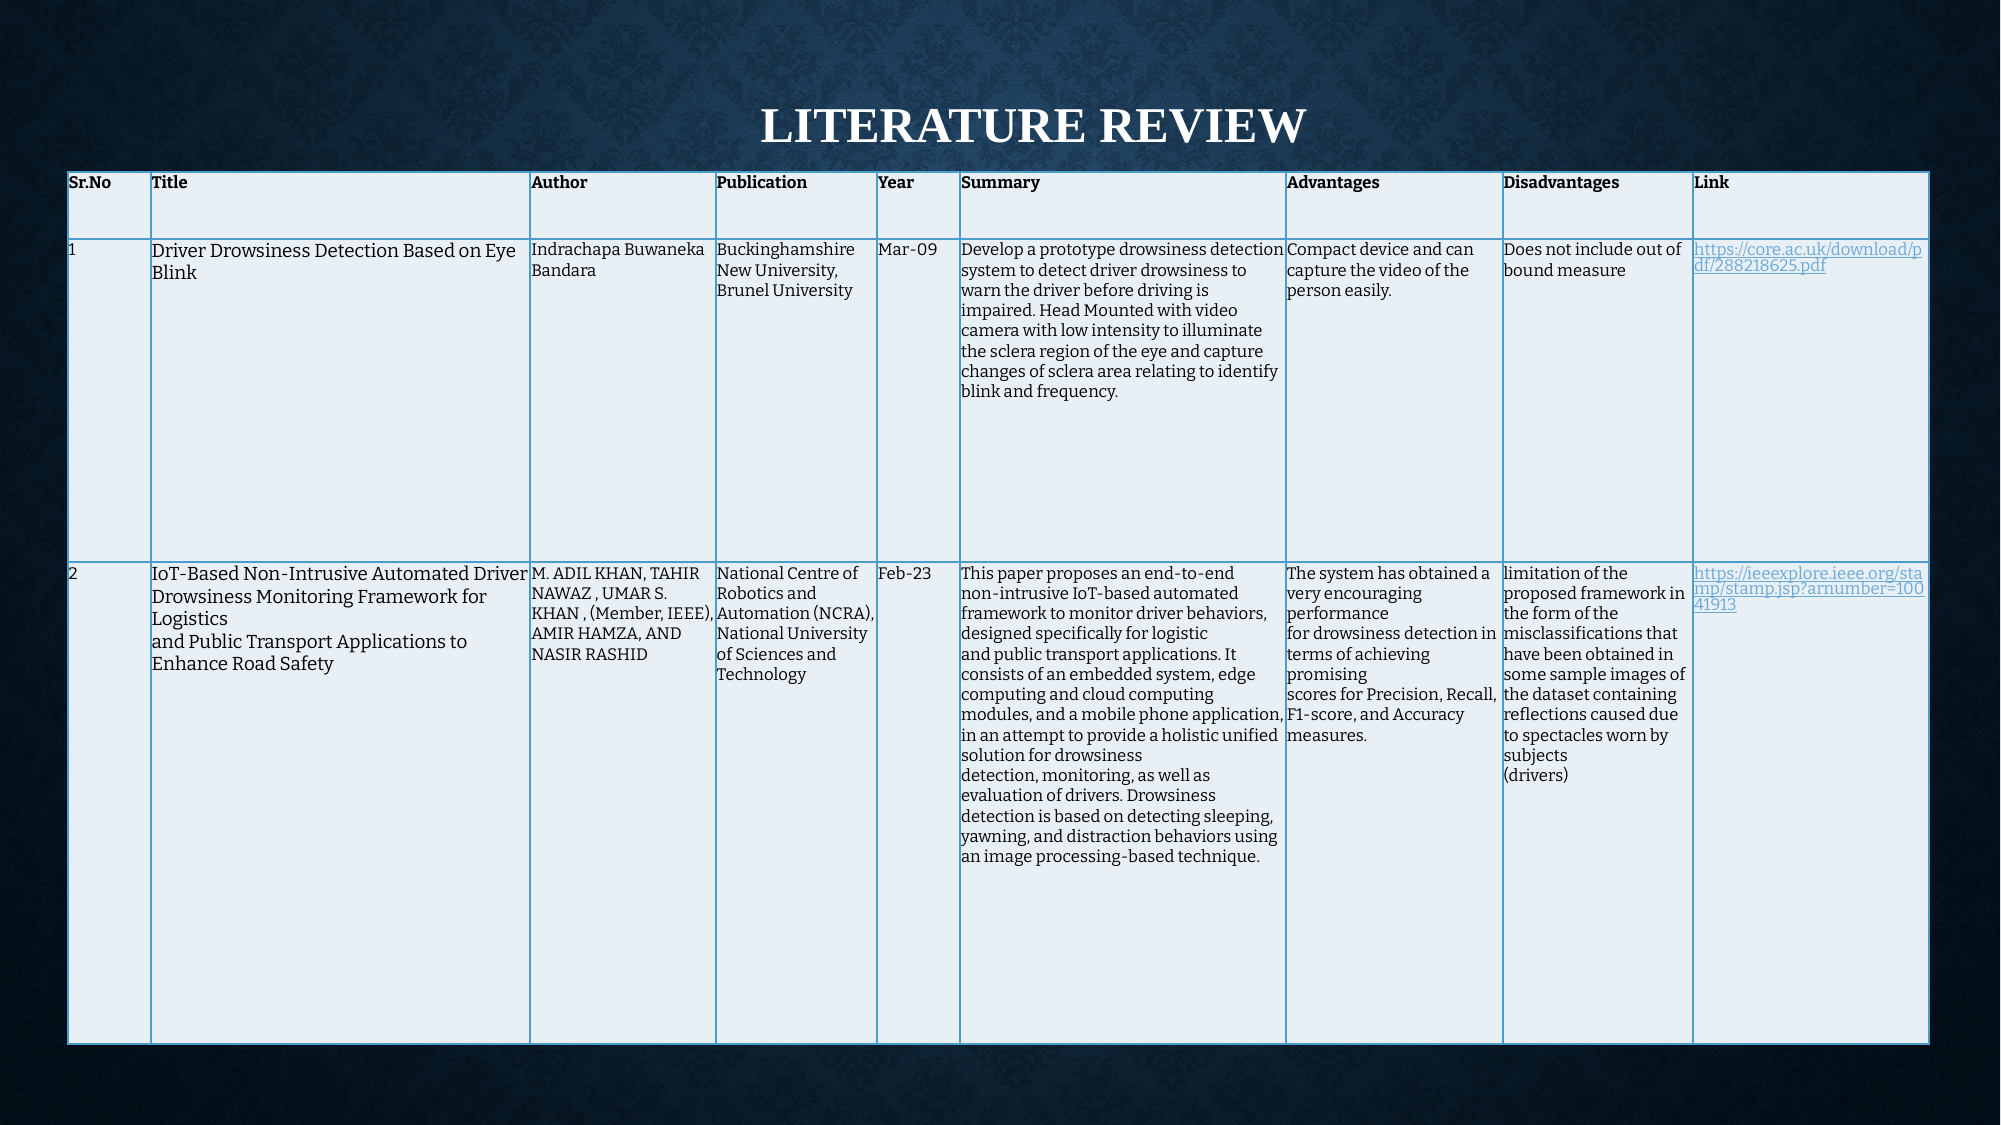

# Literature REVIEW
| Sr.No | Title | Author | Publication | Year | Summary | Advantages | Disadvantages | Link |
| --- | --- | --- | --- | --- | --- | --- | --- | --- |
| 1 | Driver Drowsiness Detection Based on Eye Blink | Indrachapa Buwaneka Bandara | Buckinghamshire New University, Brunel University | Mar-09 | Develop a prototype drowsiness detection system to detect driver drowsiness to warn the driver before driving is impaired. Head Mounted with video camera with low intensity to illuminate the sclera region of the eye and capture changes of sclera area relating to identify blink and frequency. | Compact device and can capture the video of the person easily. | Does not include out of bound measure | https://core.ac.uk/download/pdf/288218625.pdf |
| 2 | IoT-Based Non-Intrusive Automated Driver Drowsiness Monitoring Framework for Logistics and Public Transport Applications to Enhance Road Safety | M. ADIL KHAN, TAHIR NAWAZ , UMAR S. KHAN , (Member, IEEE), AMIR HAMZA, AND NASIR RASHID | National Centre of Robotics and Automation (NCRA), National University of Sciences and Technology | Feb-23 | This paper proposes an end-to-end non-intrusive IoT-based automated framework to monitor driver behaviors, designed specifically for logistic and public transport applications. It consists of an embedded system, edge computing and cloud computing modules, and a mobile phone application, in an attempt to provide a holistic unified solution for drowsiness detection, monitoring, as well as evaluation of drivers. Drowsiness detection is based on detecting sleeping, yawning, and distraction behaviors using an image processing-based technique. | The system has obtained a very encouraging performance for drowsiness detection in terms of achieving promising scores for Precision, Recall, F1-score, and Accuracy measures. | limitation of the proposed framework in the form of the misclassifications that have been obtained in some sample images of the dataset containing reflections caused due to spectacles worn by subjects (drivers) | https://ieeexplore.ieee.org/stamp/stamp.jsp?arnumber=10041913 |